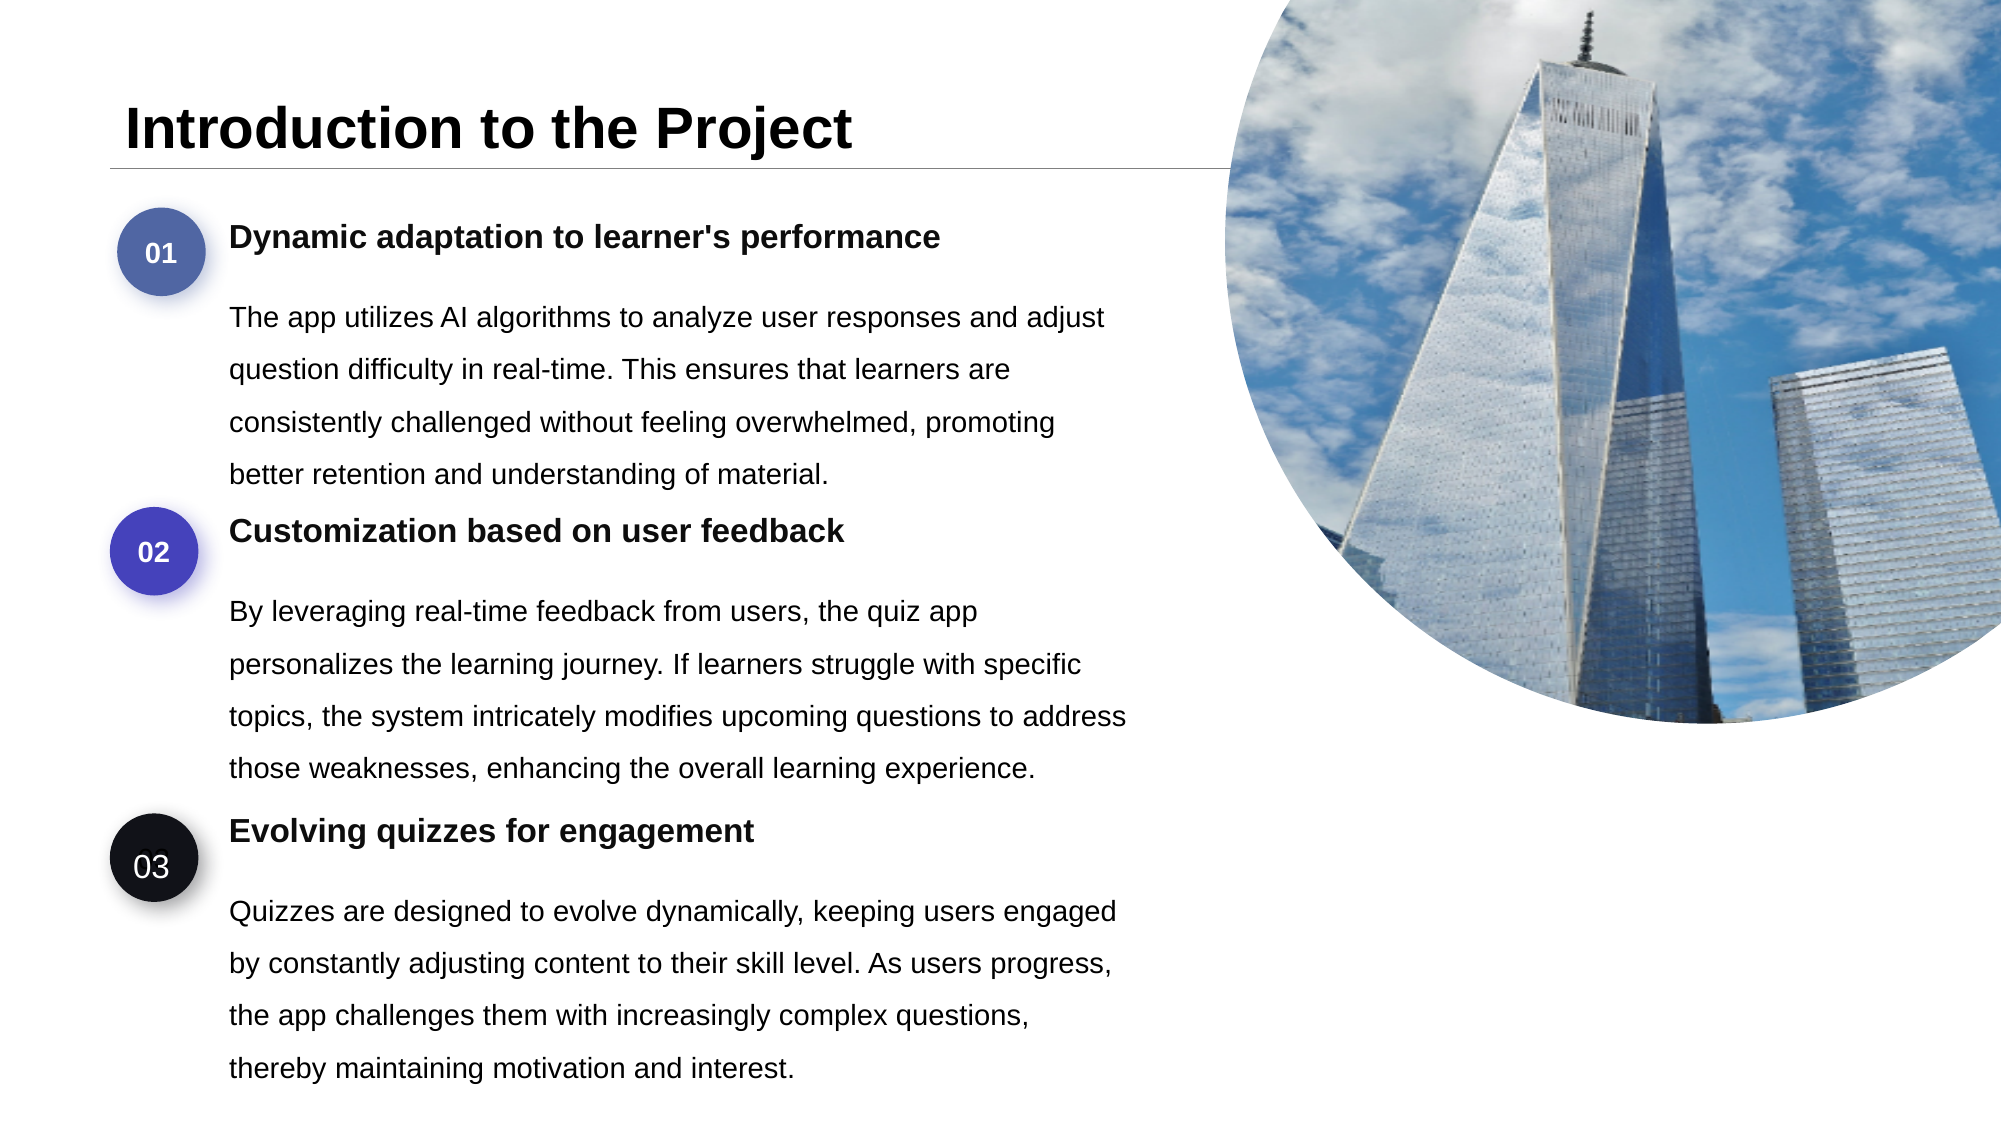

# Introduction to the Project
01
Dynamic adaptation to learner's performance
The app utilizes AI algorithms to analyze user responses and adjust question difficulty in real-time. This ensures that learners are consistently challenged without feeling overwhelmed, promoting better retention and understanding of material.
Customization based on user feedback
02
By leveraging real-time feedback from users, the quiz app personalizes the learning journey. If learners struggle with specific topics, the system intricately modifies upcoming questions to address those weaknesses, enhancing the overall learning experience.
Evolving quizzes for engagement
03
03
Quizzes are designed to evolve dynamically, keeping users engaged by constantly adjusting content to their skill level. As users progress, the app challenges them with increasingly complex questions, thereby maintaining motivation and interest.